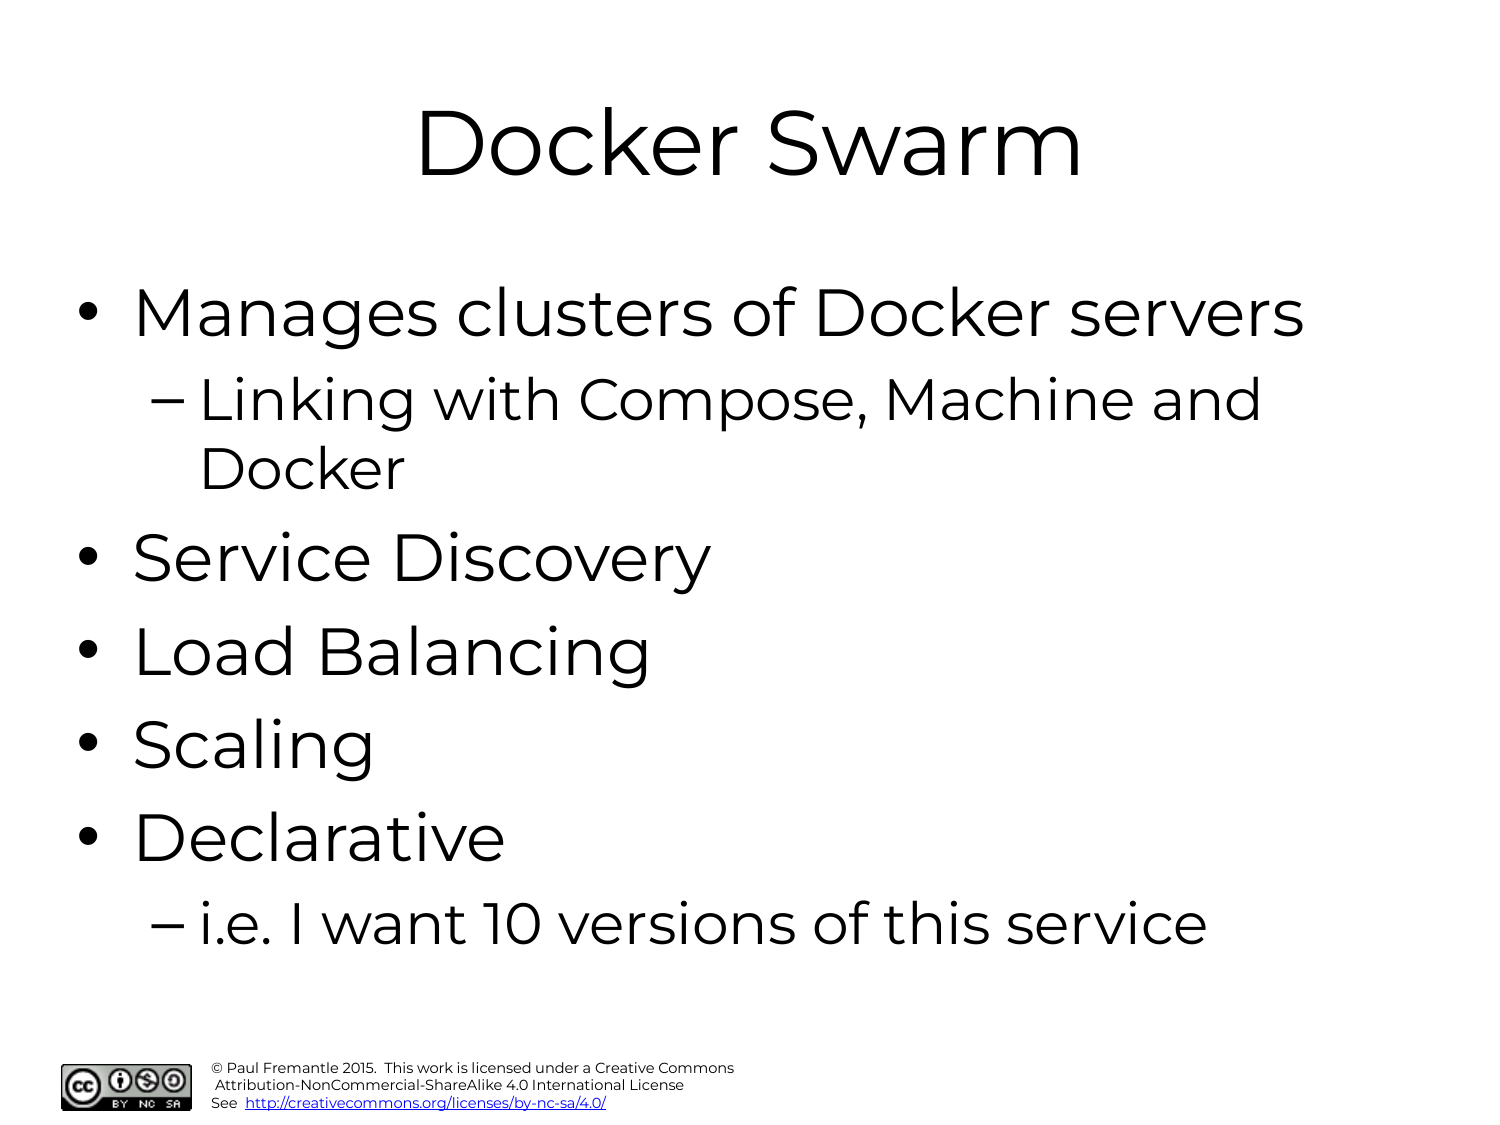

# Docker Swarm
Manages clusters of Docker servers
Linking with Compose, Machine and Docker
Service Discovery
Load Balancing
Scaling
Declarative
i.e. I want 10 versions of this service